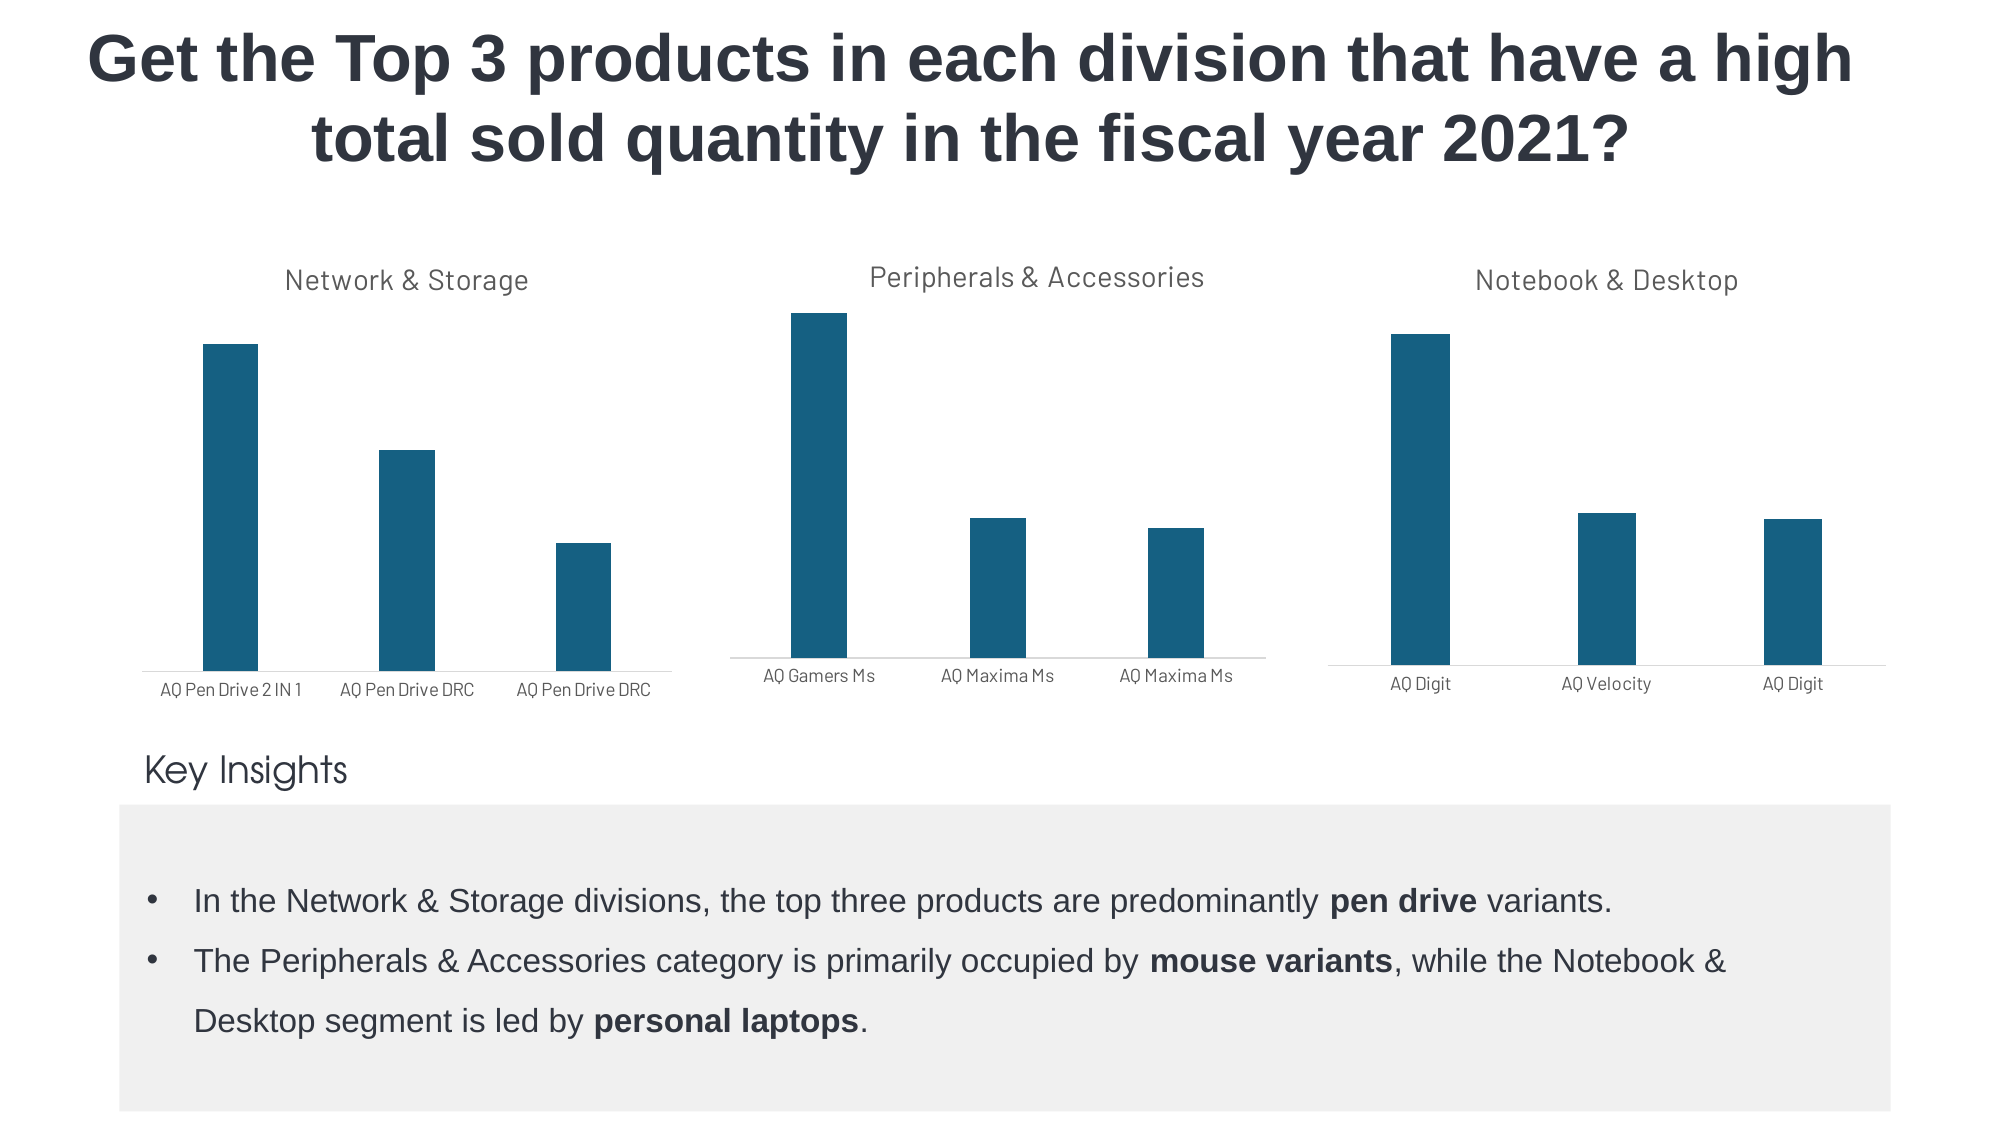

Get the Top 3 products in each division that have a high
total sold quantity in the fiscal year 2021?

### Chart: Network & Storage

| Category |  |
|---|---|
| AQ Pen Drive 2 IN 1 | 701373.0 |
| AQ Pen Drive DRC | 688003.0 |
| AQ Pen Drive DRC | 676245.0 |

### Chart: Peripherals & Accessories

| Category |  |
|---|---|
| AQ Gamers Ms | 428498.0 |
| AQ Maxima Ms | 419865.0 |
| AQ Maxima Ms | 419471.0 |

### Chart: Notebook & Desktop

| Category |  |
|---|---|
| AQ Digit | 17434.0 |
| AQ Velocity | 17280.0 |
| AQ Digit | 17275.0 |
Key Insights

In the Network & Storage divisions, the top three products are predominantly pen drive variants.
The Peripherals & Accessories category is primarily occupied by mouse variants, while the Notebook & Desktop segment is led by personal laptops.